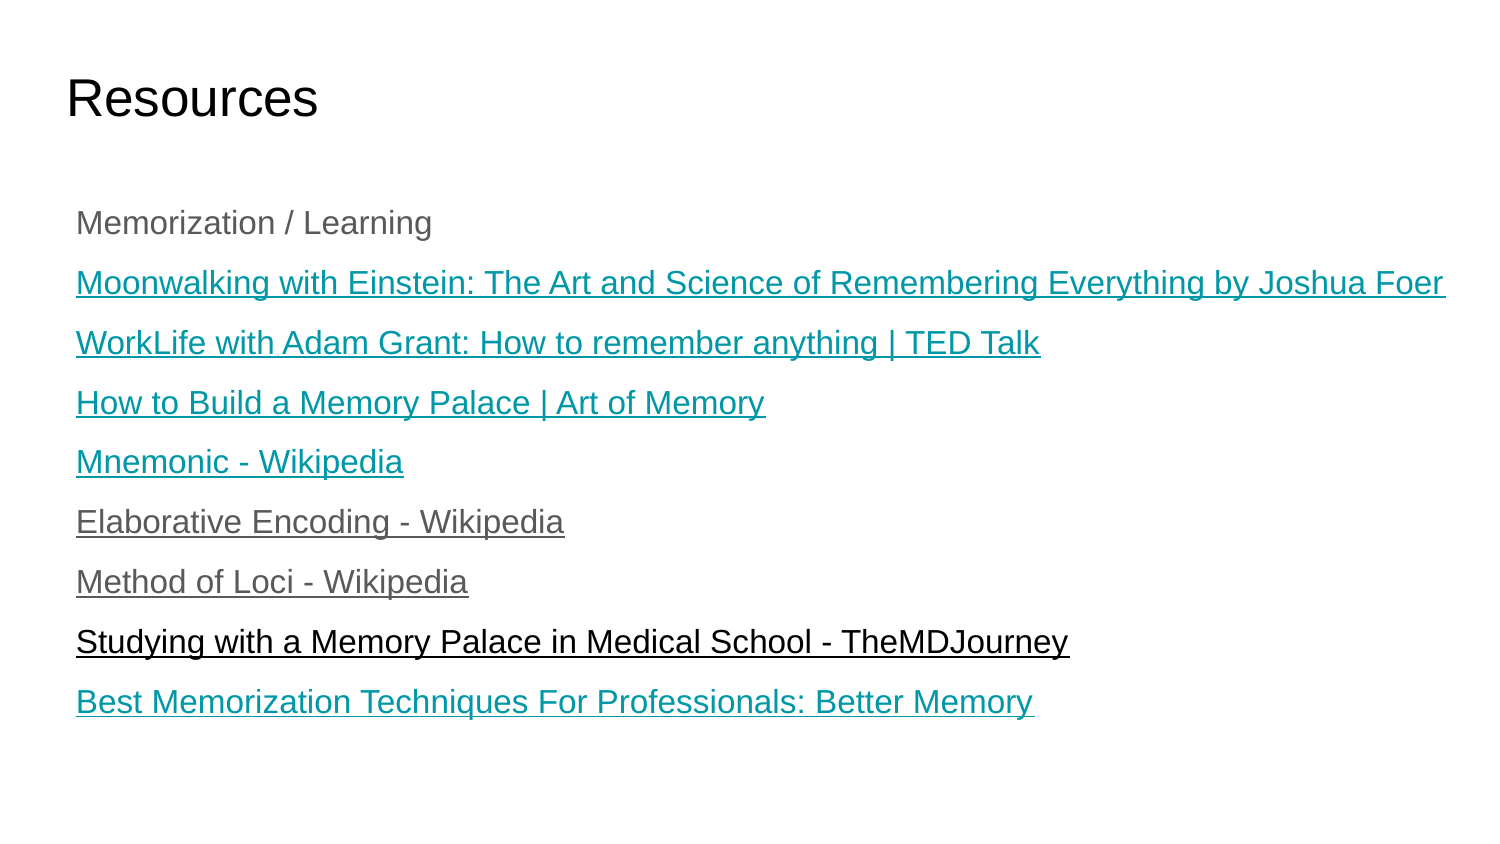

# Resources
Memorization / Learning
Moonwalking with Einstein: The Art and Science of Remembering Everything by Joshua Foer
WorkLife with Adam Grant: How to remember anything | TED Talk
How to Build a Memory Palace | Art of Memory
Mnemonic - Wikipedia
Elaborative Encoding - Wikipedia
Method of Loci - Wikipedia
Studying with a Memory Palace in Medical School - TheMDJourney
Best Memorization Techniques For Professionals: Better Memory